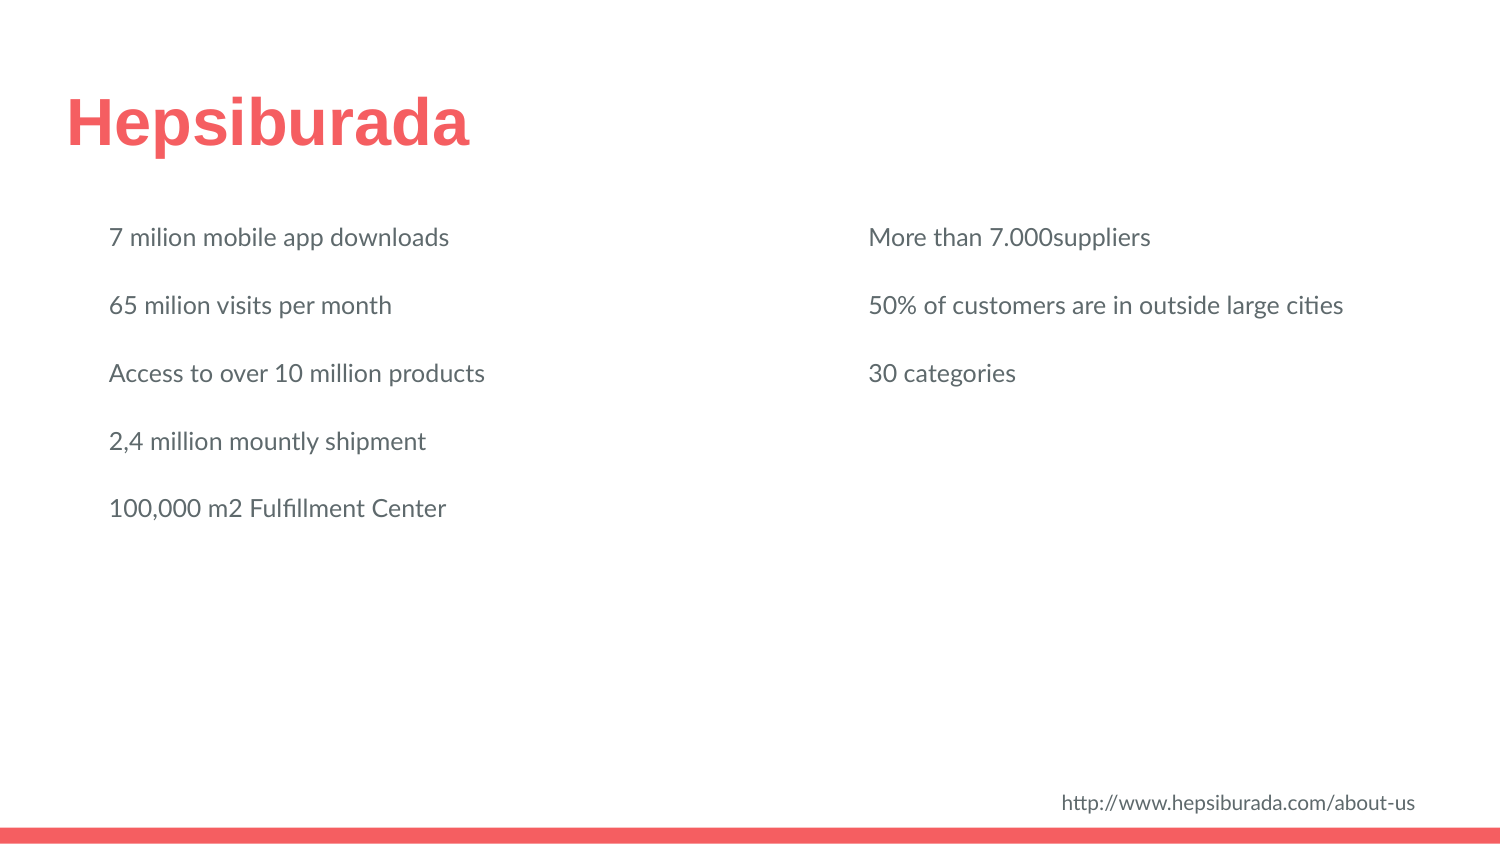

# Hepsiburada
7 milion mobile app downloads
65 milion visits per month
Access to over 10 million products
2,4 million mountly shipment
100,000 m2 Fulfillment Center

More than 7.000suppliers
50% of customers are in outside large cities
30 categories
http://www.hepsiburada.com/about-us